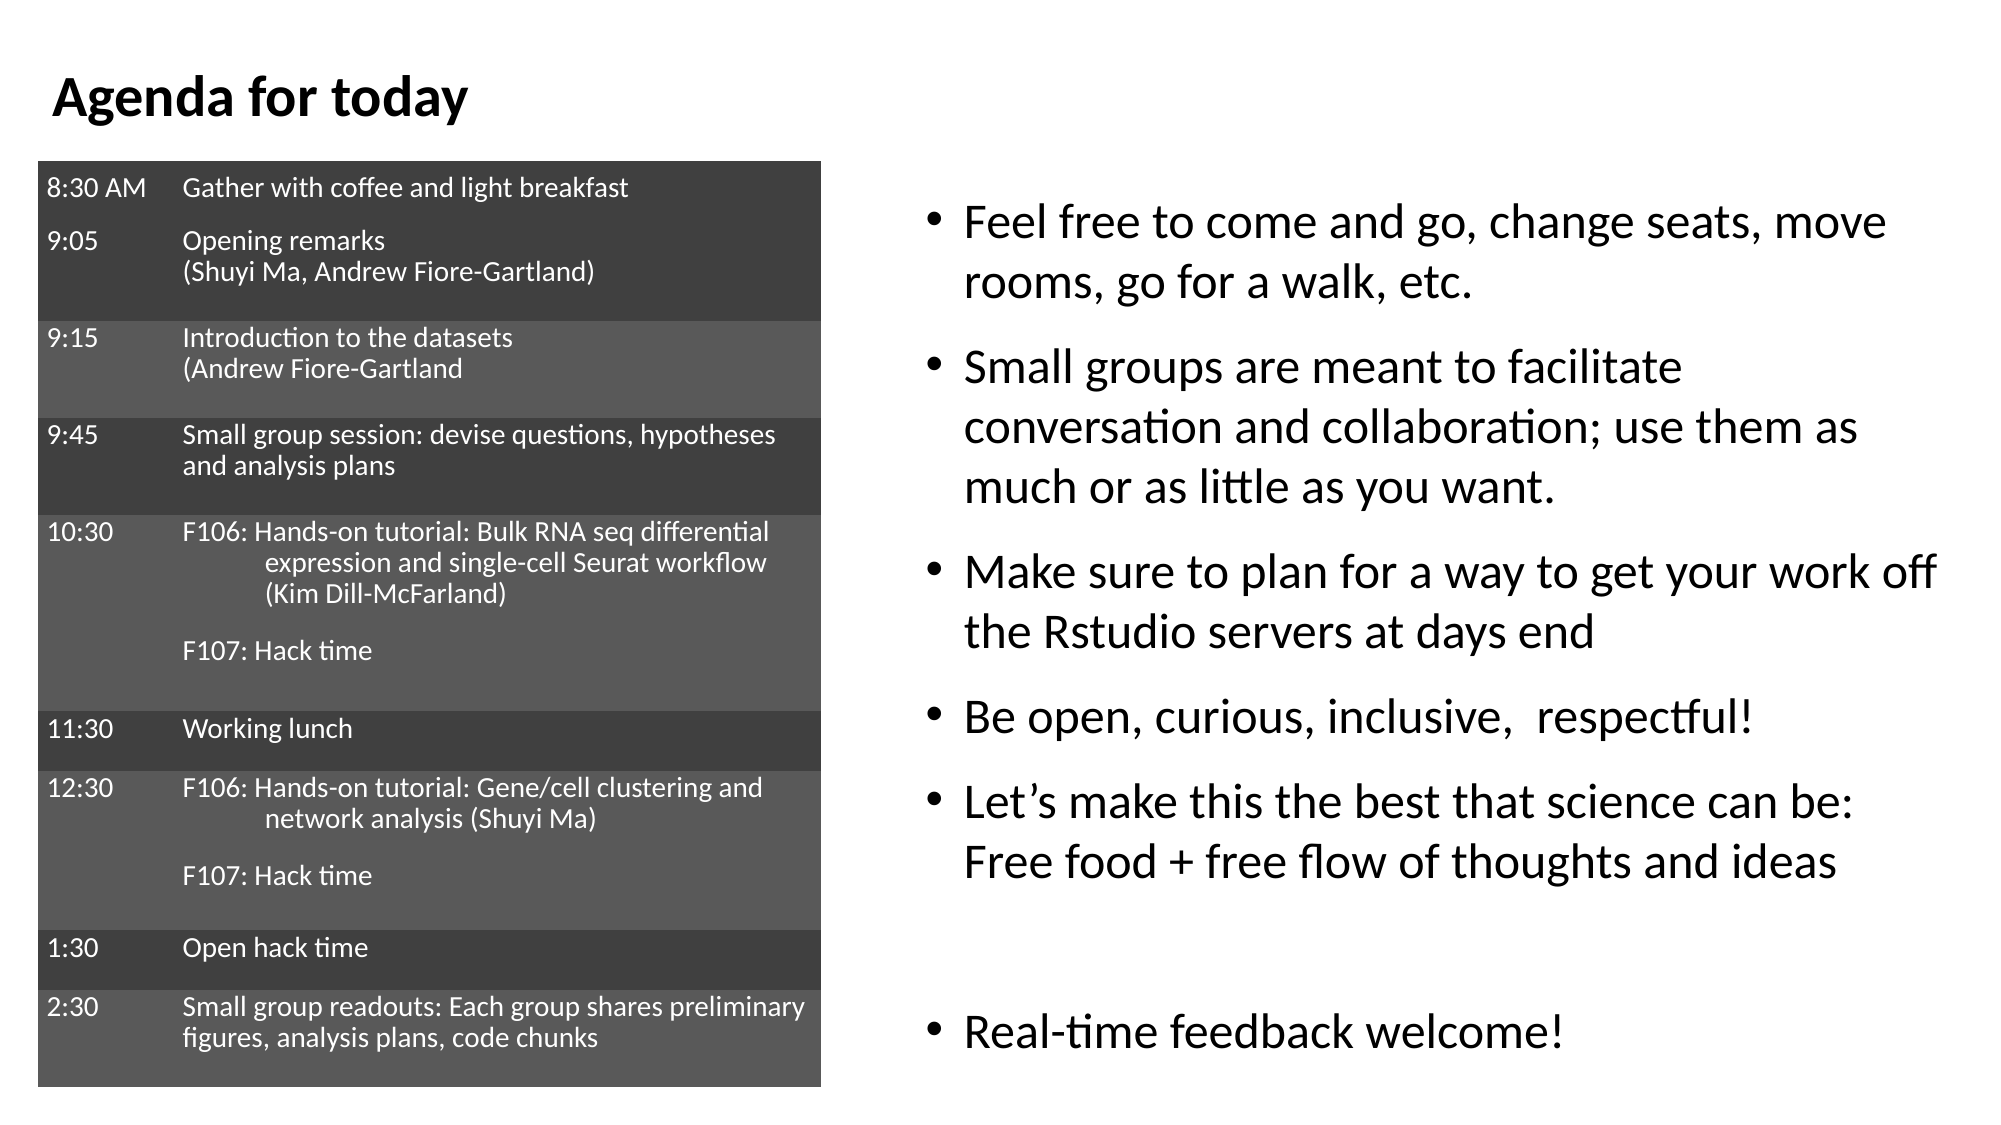

Agenda for today
| 8:30 AM | Gather with coffee and light breakfast |
| --- | --- |
| 9:05 | Opening remarks (Shuyi Ma, Andrew Fiore-Gartland) |
| 9:15 | Introduction to the datasets (Andrew Fiore-Gartland |
| 9:45 | Small group session: devise questions, hypotheses and analysis plans |
| 10:30 | F106: Hands-on tutorial: Bulk RNA seq differential expression and single-cell Seurat workflow (Kim Dill-McFarland) F107: Hack time |
| 11:30 | Working lunch |
| 12:30 | F106: Hands-on tutorial: Gene/cell clustering and network analysis (Shuyi Ma) F107: Hack time |
| 1:30 | Open hack time |
| 2:30 | Small group readouts: Each group shares preliminary figures, analysis plans, code chunks |
Feel free to come and go, change seats, move rooms, go for a walk, etc.
Small groups are meant to facilitate conversation and collaboration; use them as much or as little as you want.
Make sure to plan for a way to get your work off the Rstudio servers at days end
Be open, curious, inclusive,  respectful!
Let’s make this the best that science can be:
Free food + free flow of thoughts and ideas

Real-time feedback welcome!